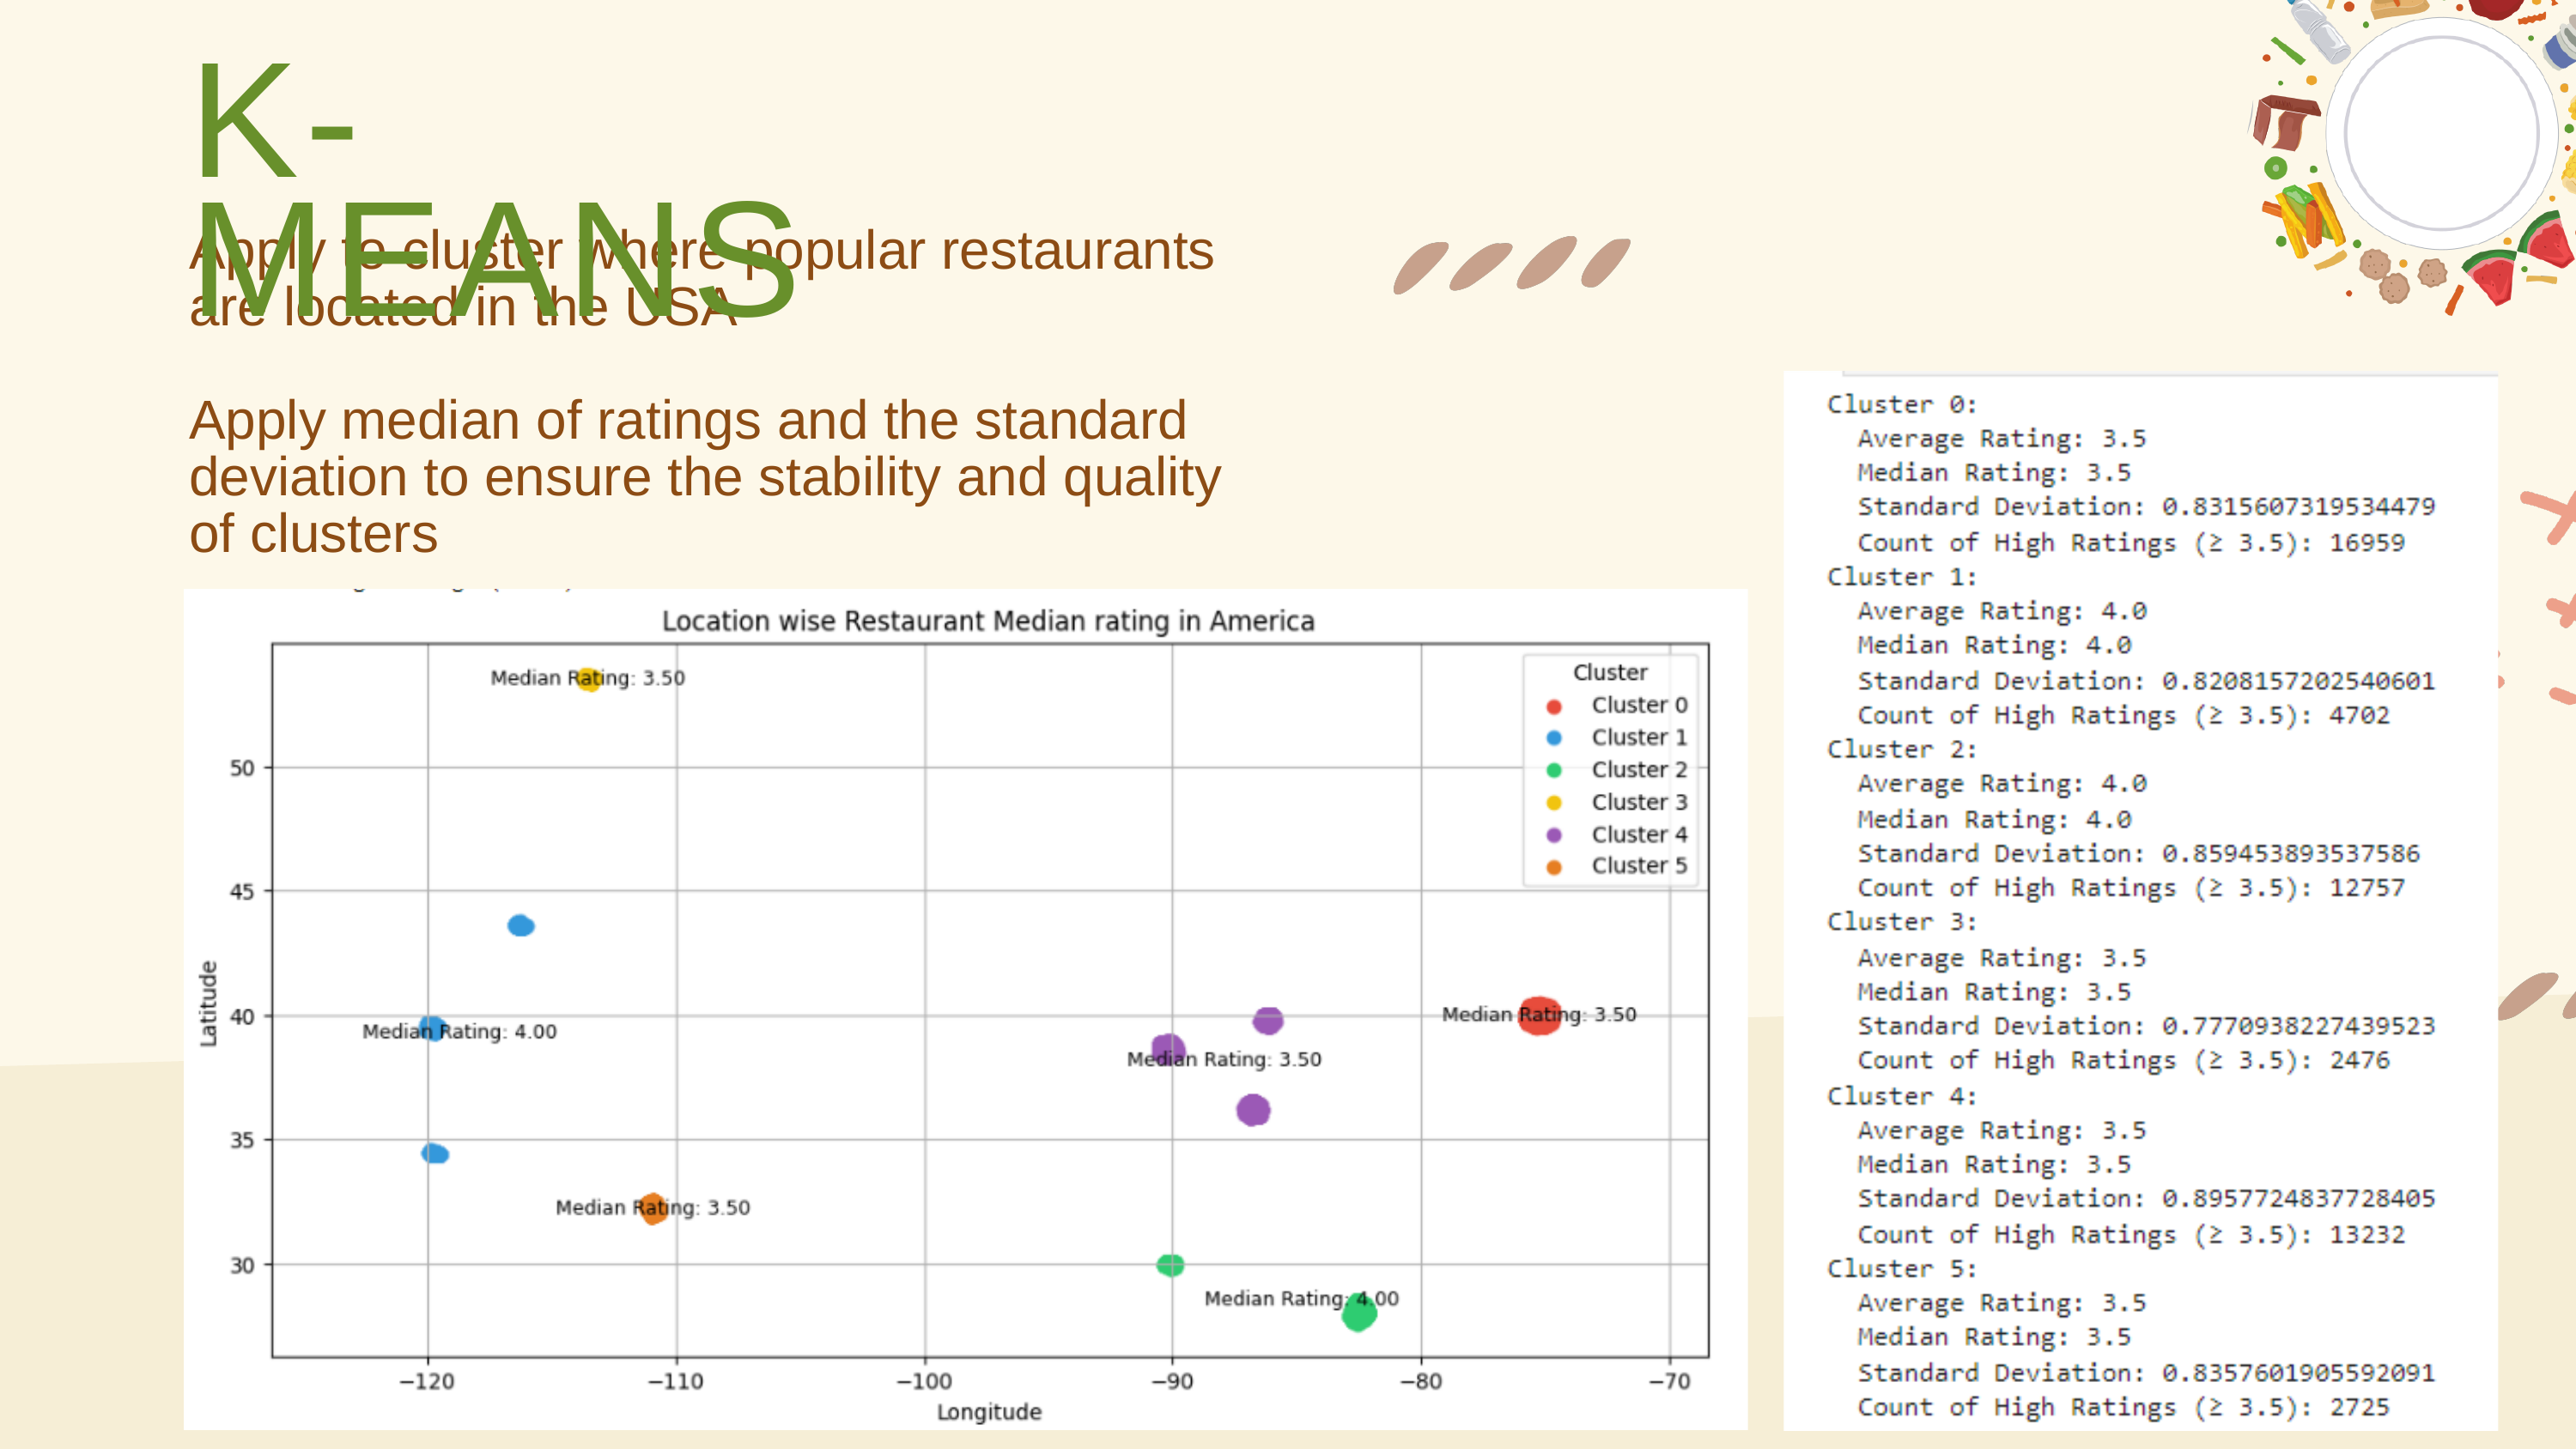

K-MEANS
Apply to cluster where popular restaurants are located in the USA

Apply median of ratings and the standard deviation to ensure the stability and quality of clusters